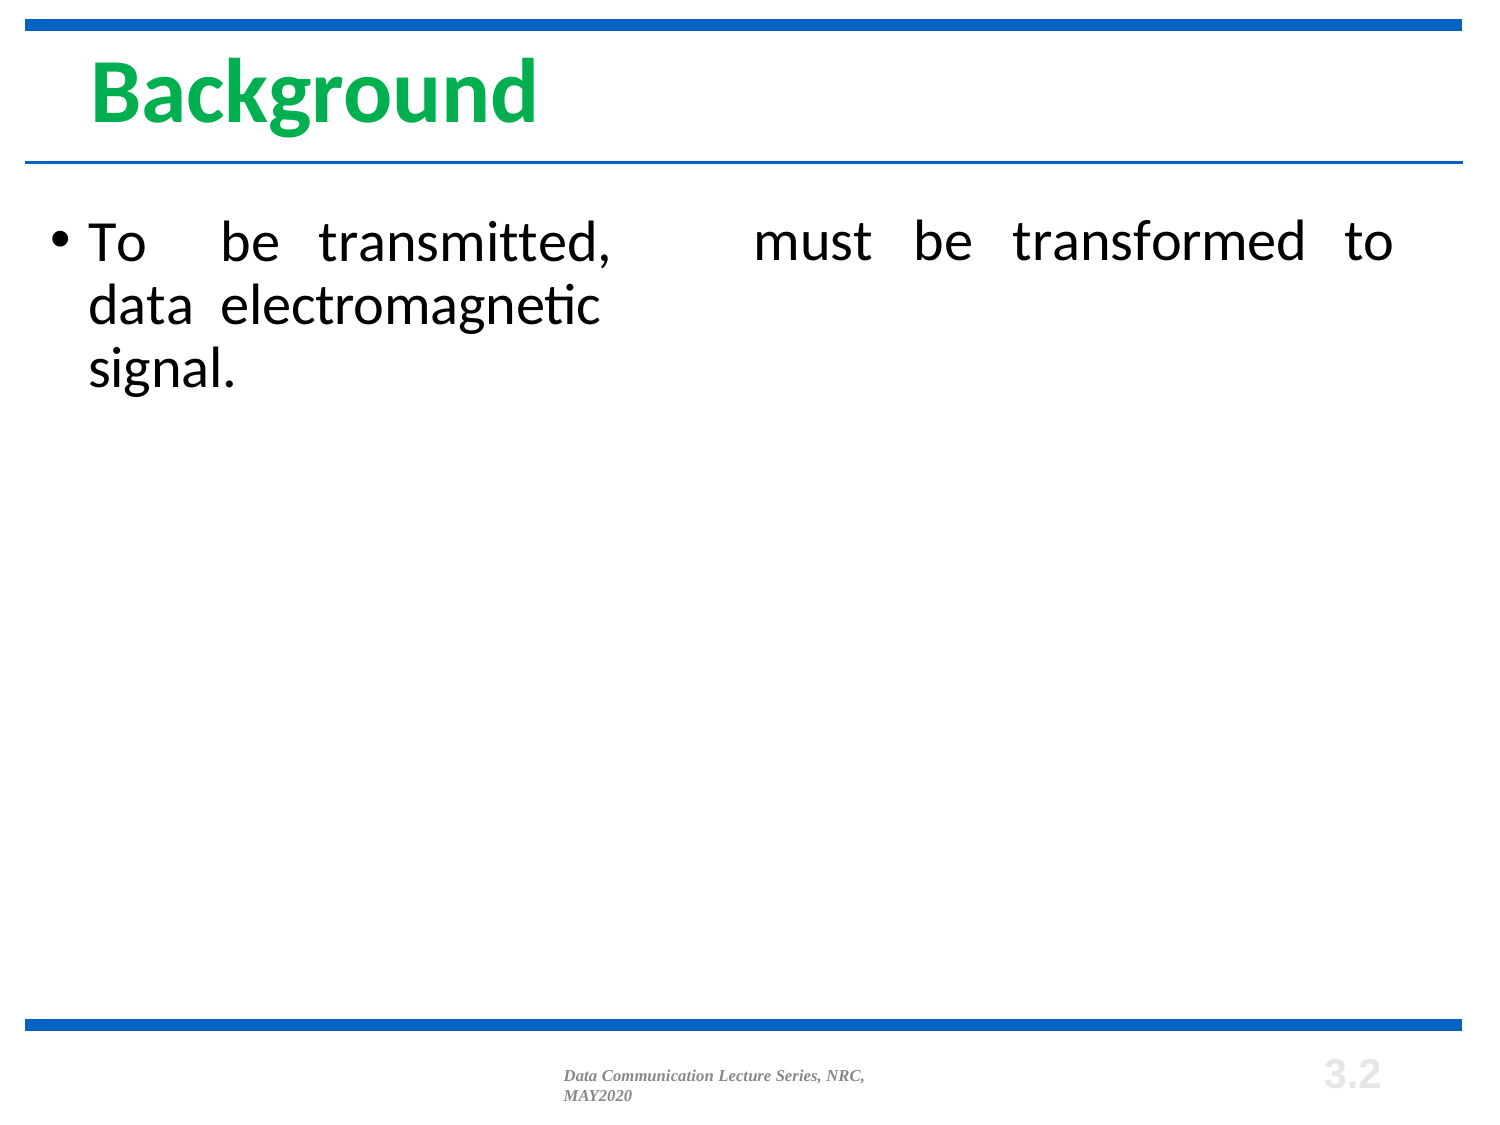

# Background

To	be	transmitted,	data  electromagnetic signal.
must	be	transformed	to

3.2
Data Communication Lecture Series, NRC, MAY2020